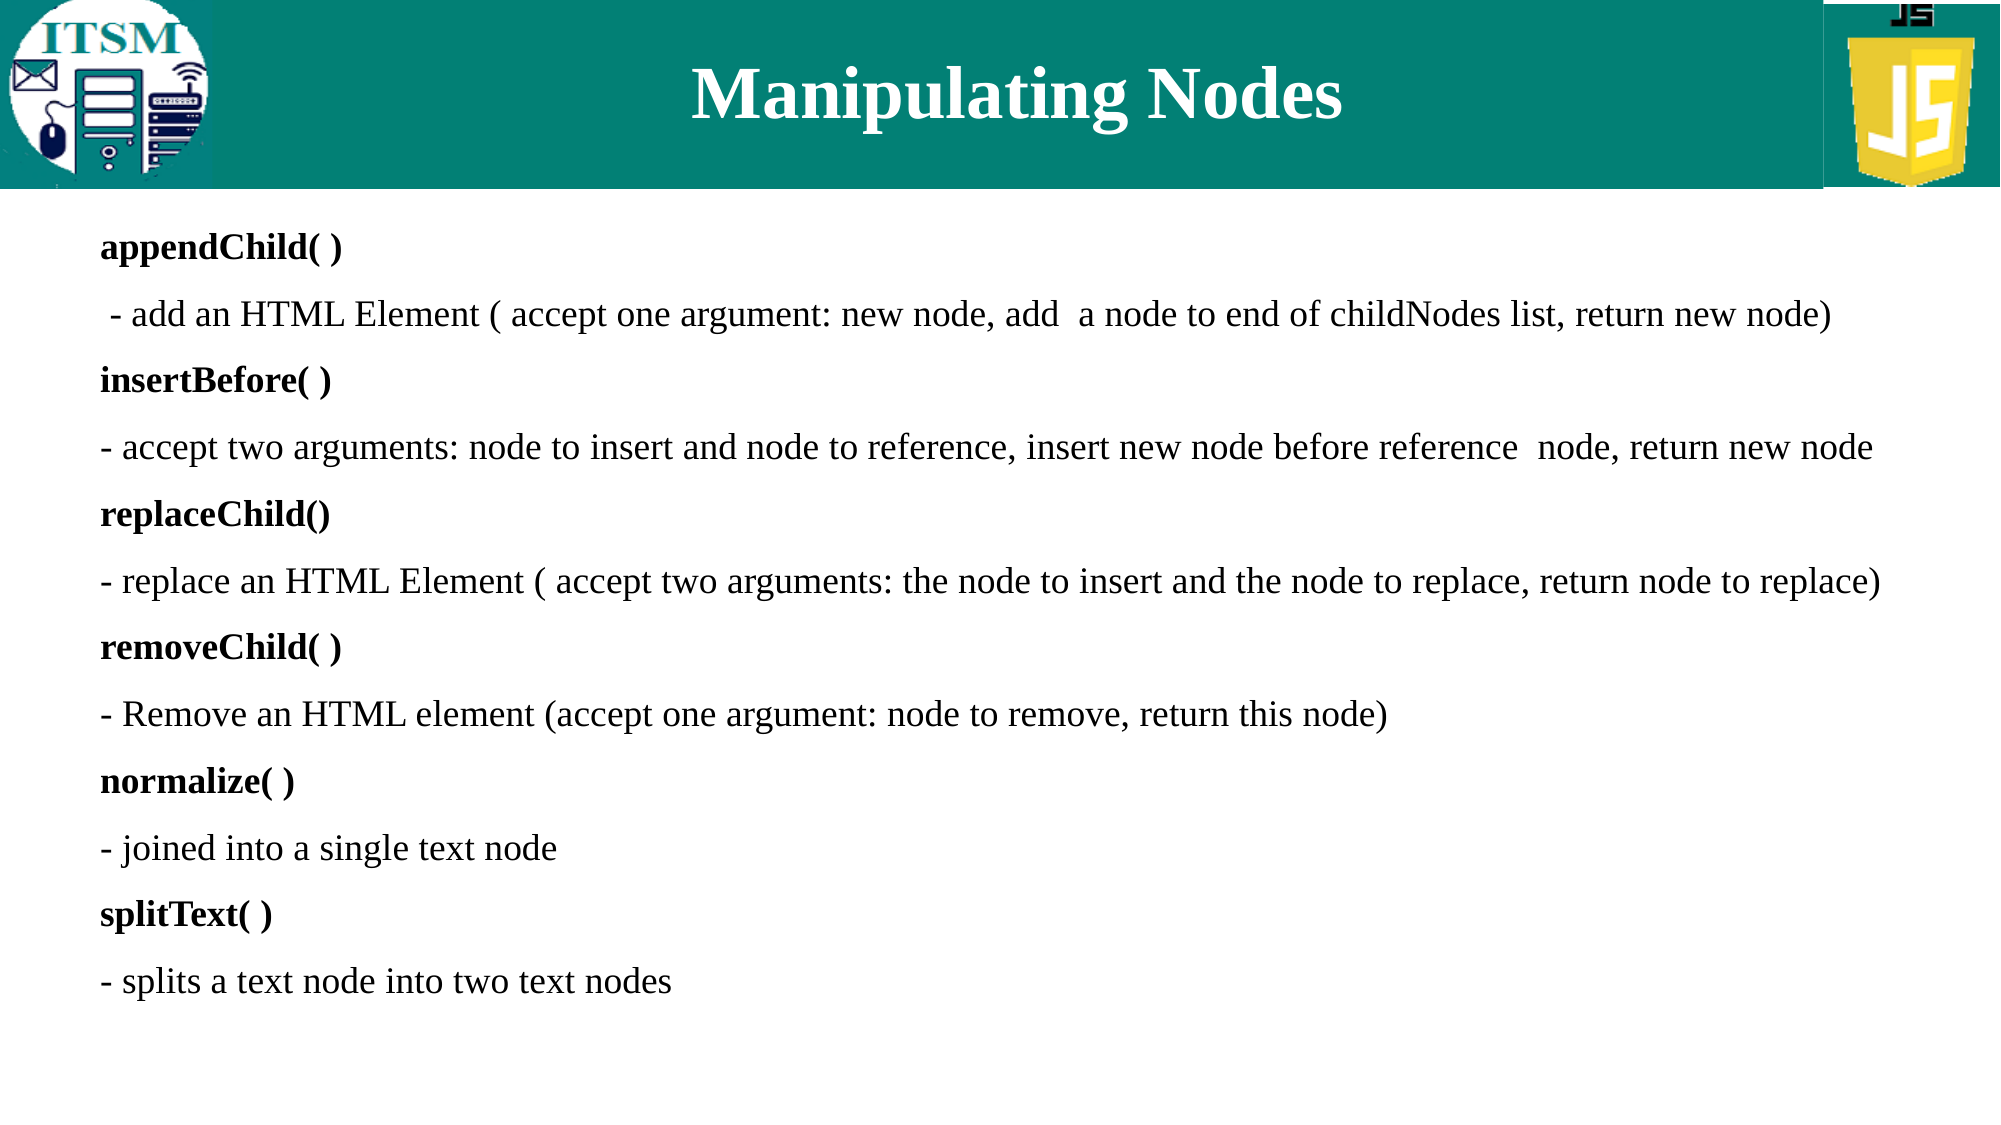

# Manipulating Nodes
appendChild( )
 - add an HTML Element ( accept one argument: new node, add  a node to end of childNodes list, return new node)
insertBefore( )
- accept two arguments: node to insert and node to reference, insert new node before reference  node, return new node
replaceChild()
- replace an HTML Element ( accept two arguments: the node to insert and the node to replace, return node to replace)
removeChild( )
- Remove an HTML element (accept one argument: node to remove, return this node)
normalize( )
- joined into a single text node
splitText( )
- splits a text node into two text nodes